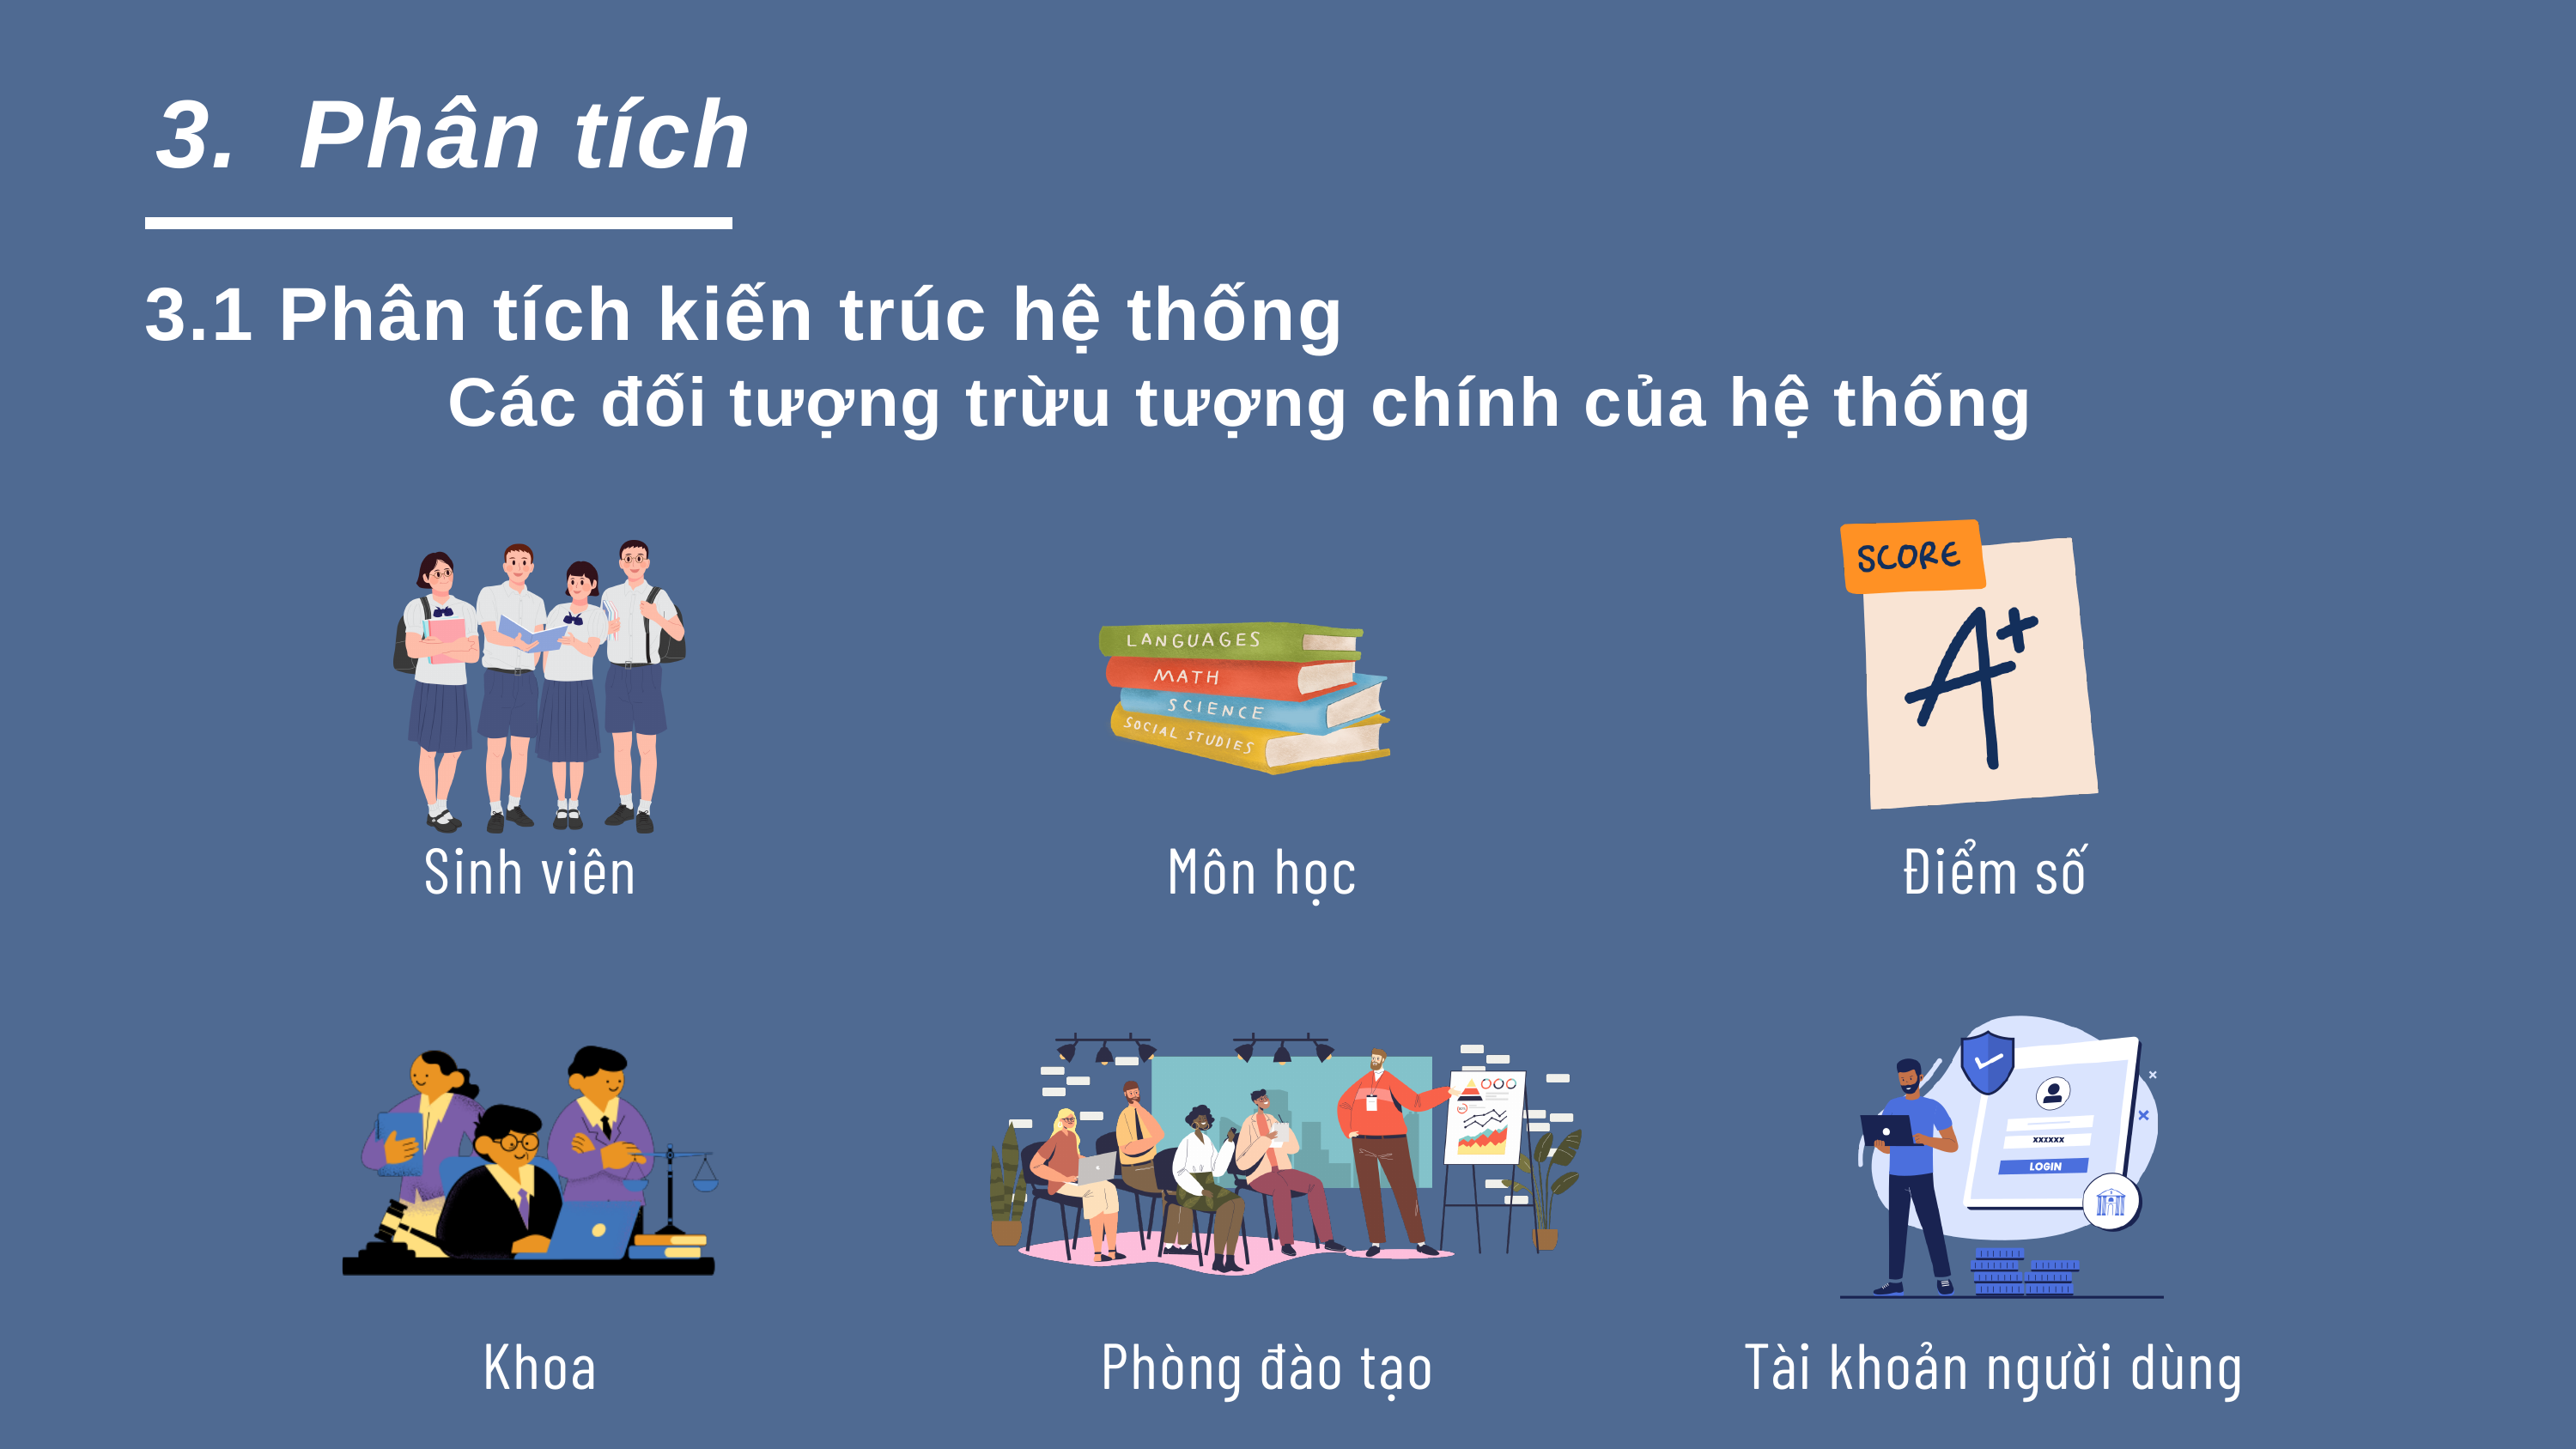

3.  Phân tích

3.1 Phân tích kiến trúc hệ thống

 Các đối tượng trừu tượng chính của hệ thống

Sinh viên

Môn học

Điểm số

Khoa

Phòng đào tạo

Tài khoản người dùng